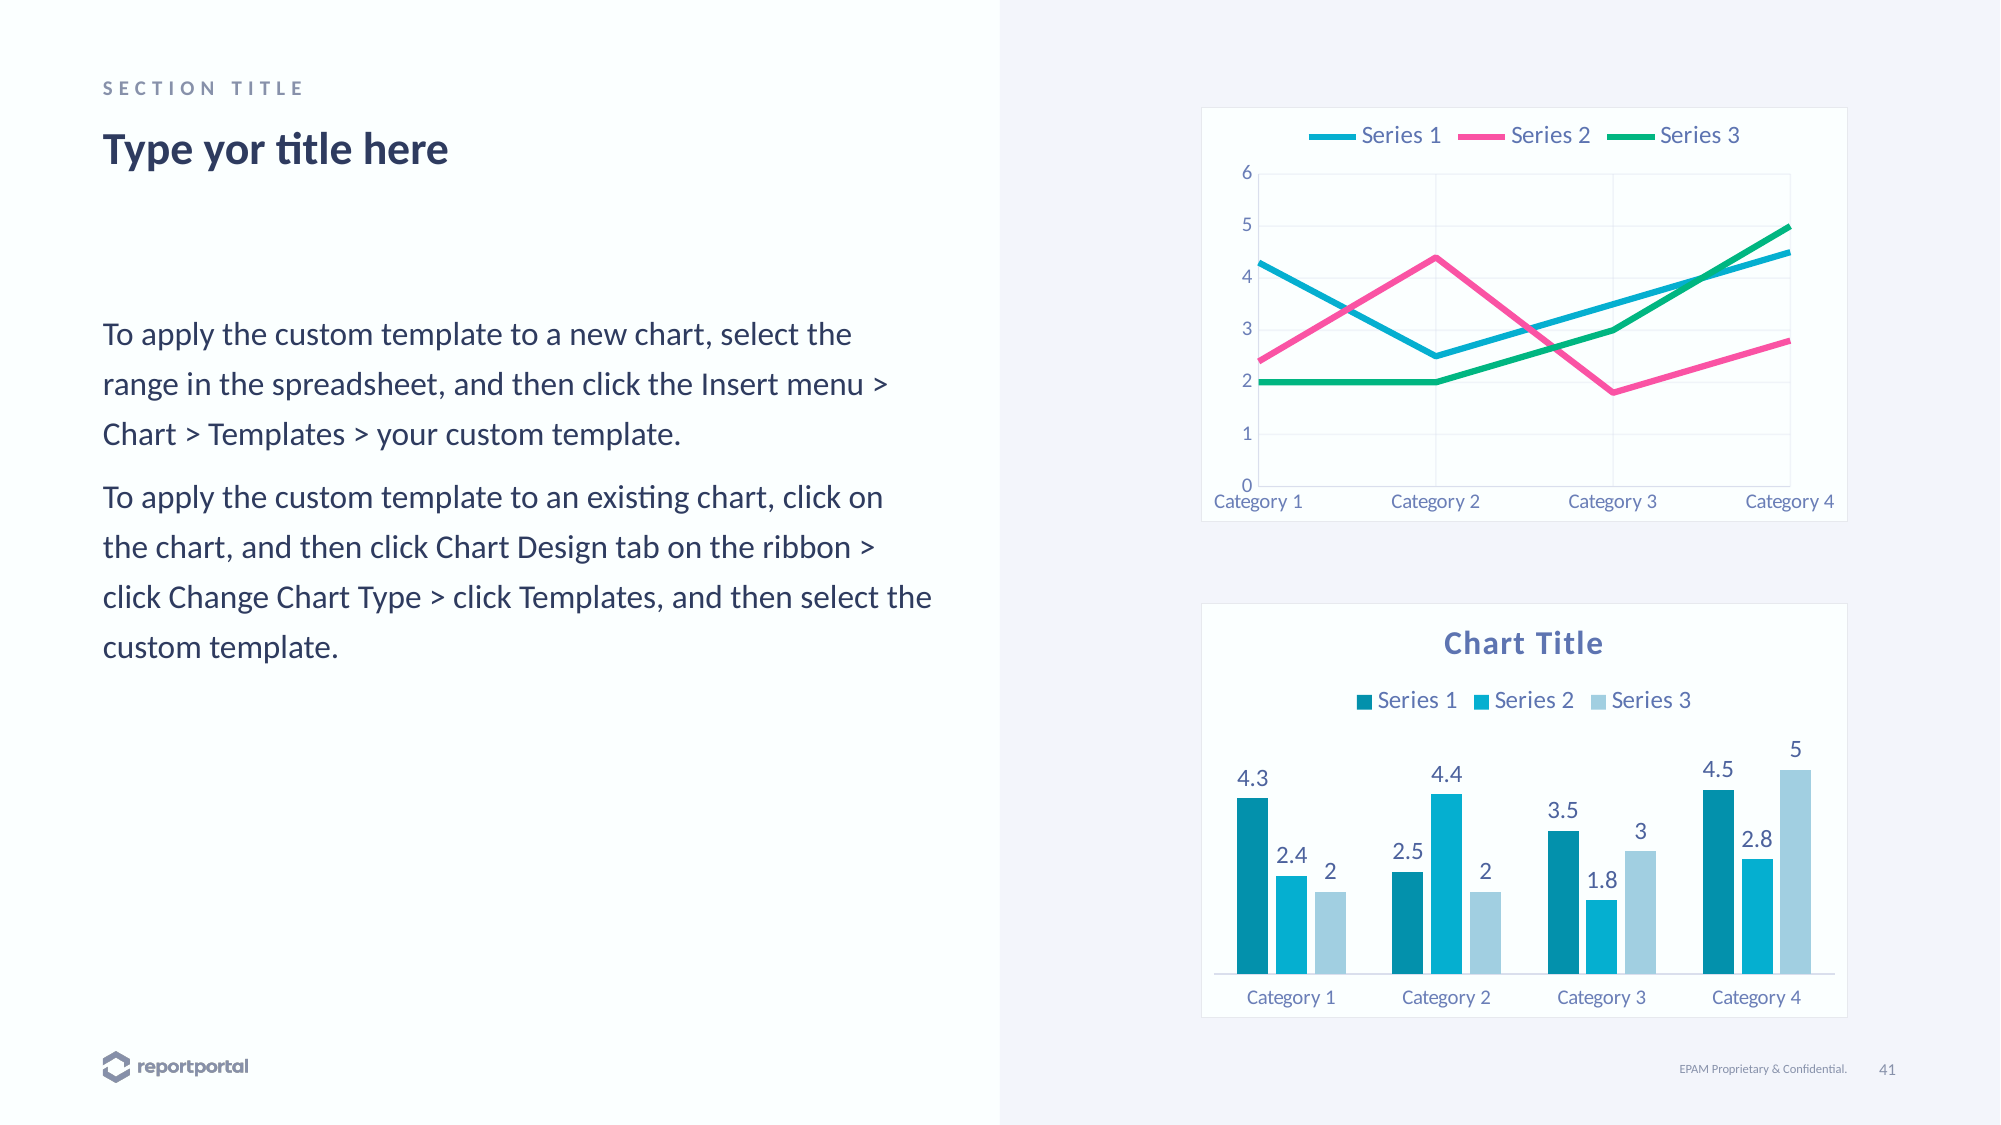

Section title

### Chart

| Category | Series 1 | Series 2 | Series 3 |
|---|---|---|---|
| Category 1 | 4.3 | 2.4 | 2.0 |
| Category 2 | 2.5 | 4.4 | 2.0 |
| Category 3 | 3.5 | 1.8 | 3.0 |
| Category 4 | 4.5 | 2.8 | 5.0 |
# Type yor title here
To apply the custom template to a new chart, select the range in the spreadsheet, and then click the Insert menu > Chart > Templates > your custom template.
To apply the custom template to an existing chart, click on the chart, and then click Chart Design tab on the ribbon > click Change Chart Type > click Templates, and then select the custom template.

### Chart: Chart Title

| Category | Series 1 | Series 2 | Series 3 |
|---|---|---|---|
| Category 1 | 4.3 | 2.4 | 2.0 |
| Category 2 | 2.5 | 4.4 | 2.0 |
| Category 3 | 3.5 | 1.8 | 3.0 |
| Category 4 | 4.5 | 2.8 | 5.0 |